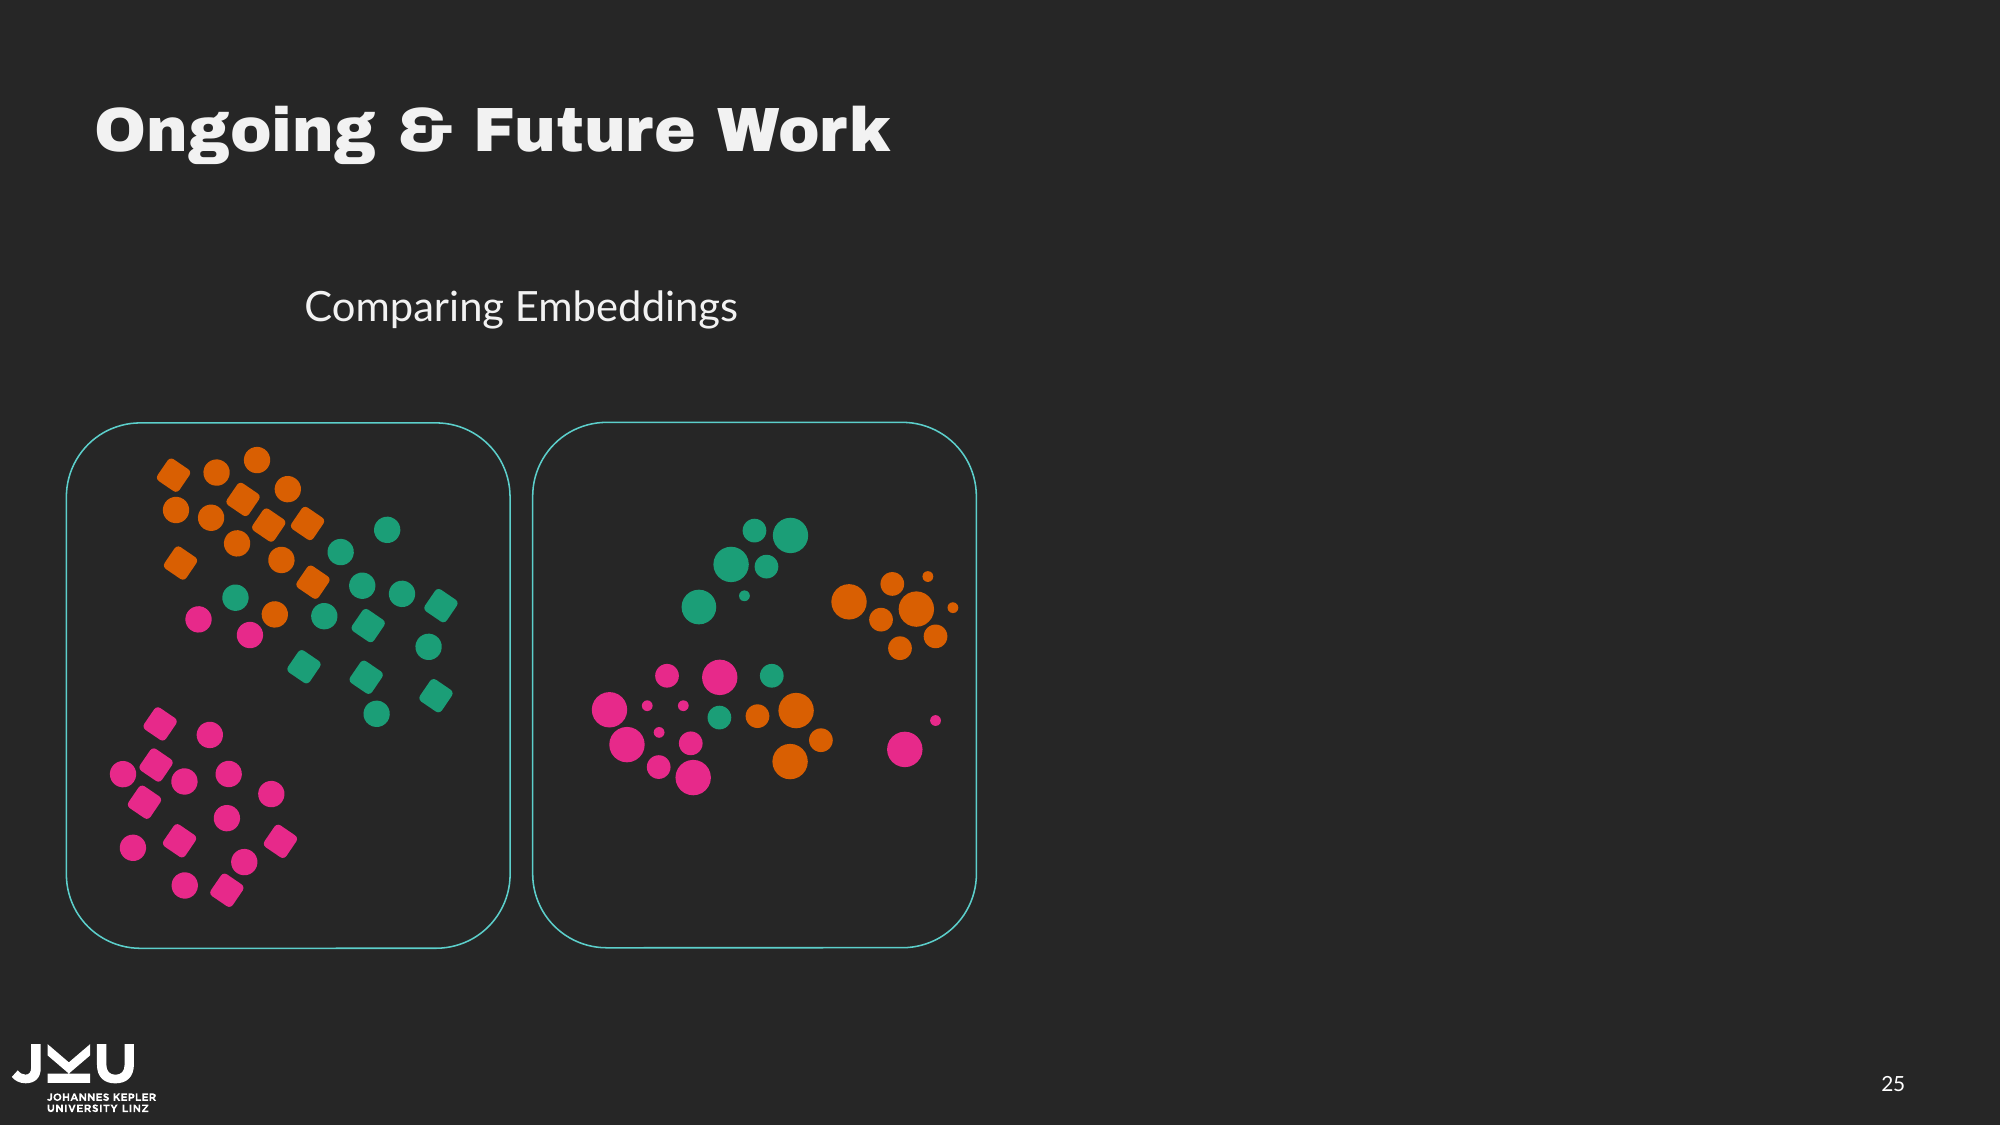

# Ongoing & Future Work
Comparing Embeddings

25